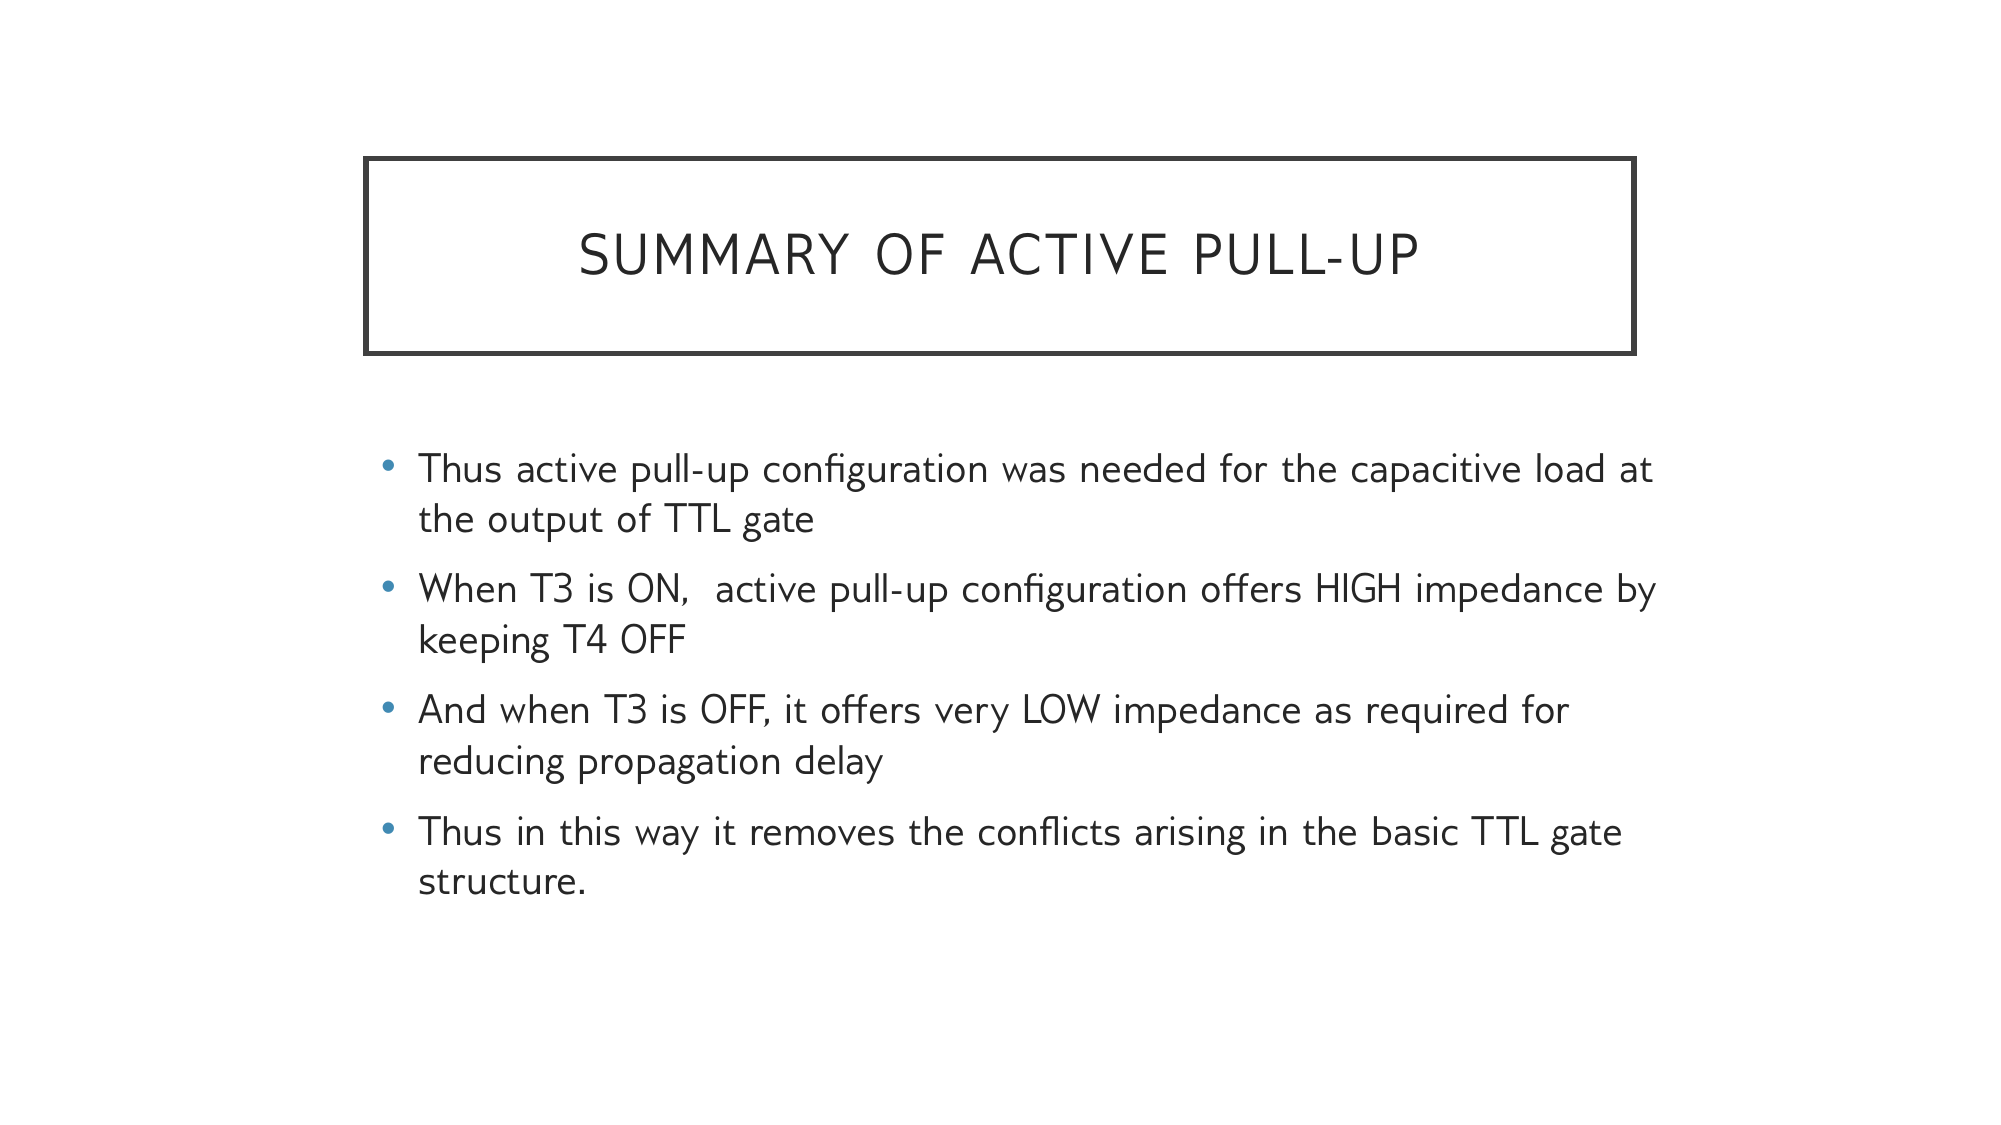

# Summary of Active pull-up
Thus active pull-up configuration was needed for the capacitive load at the output of TTL gate
When T3 is ON,  active pull-up configuration offers HIGH impedance by keeping T4 OFF
And when T3 is OFF, it offers very LOW impedance as required for reducing propagation delay
Thus in this way it removes the conflicts arising in the basic TTL gate structure.